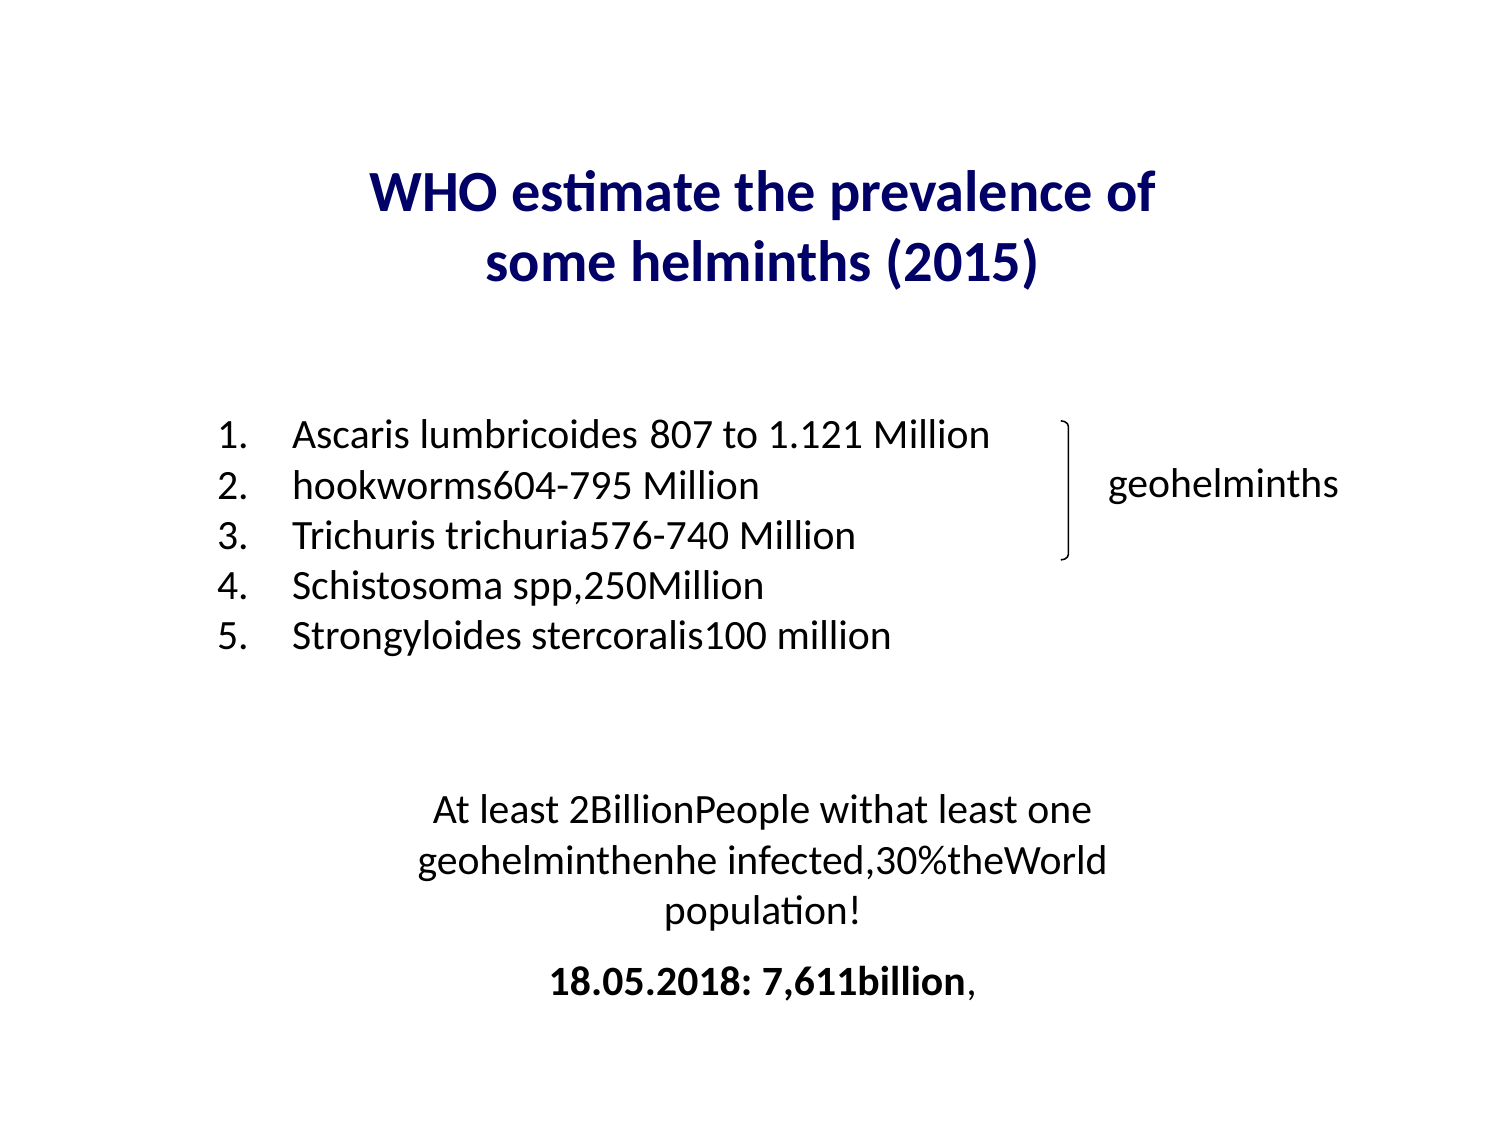

# WHO estimate the prevalence of some helminths (2015)
Ascaris lumbricoides 807 to 1.121 Million
hookworms604-795 Million
Trichuris trichuria576-740 Million
Schistosoma spp,250Million
Strongyloides stercoralis100 million

geohelminths
At least 2BillionPeople withat least one geohelminthenhe infected,30%theWorld population!
18.05.2018: 7,611billion,